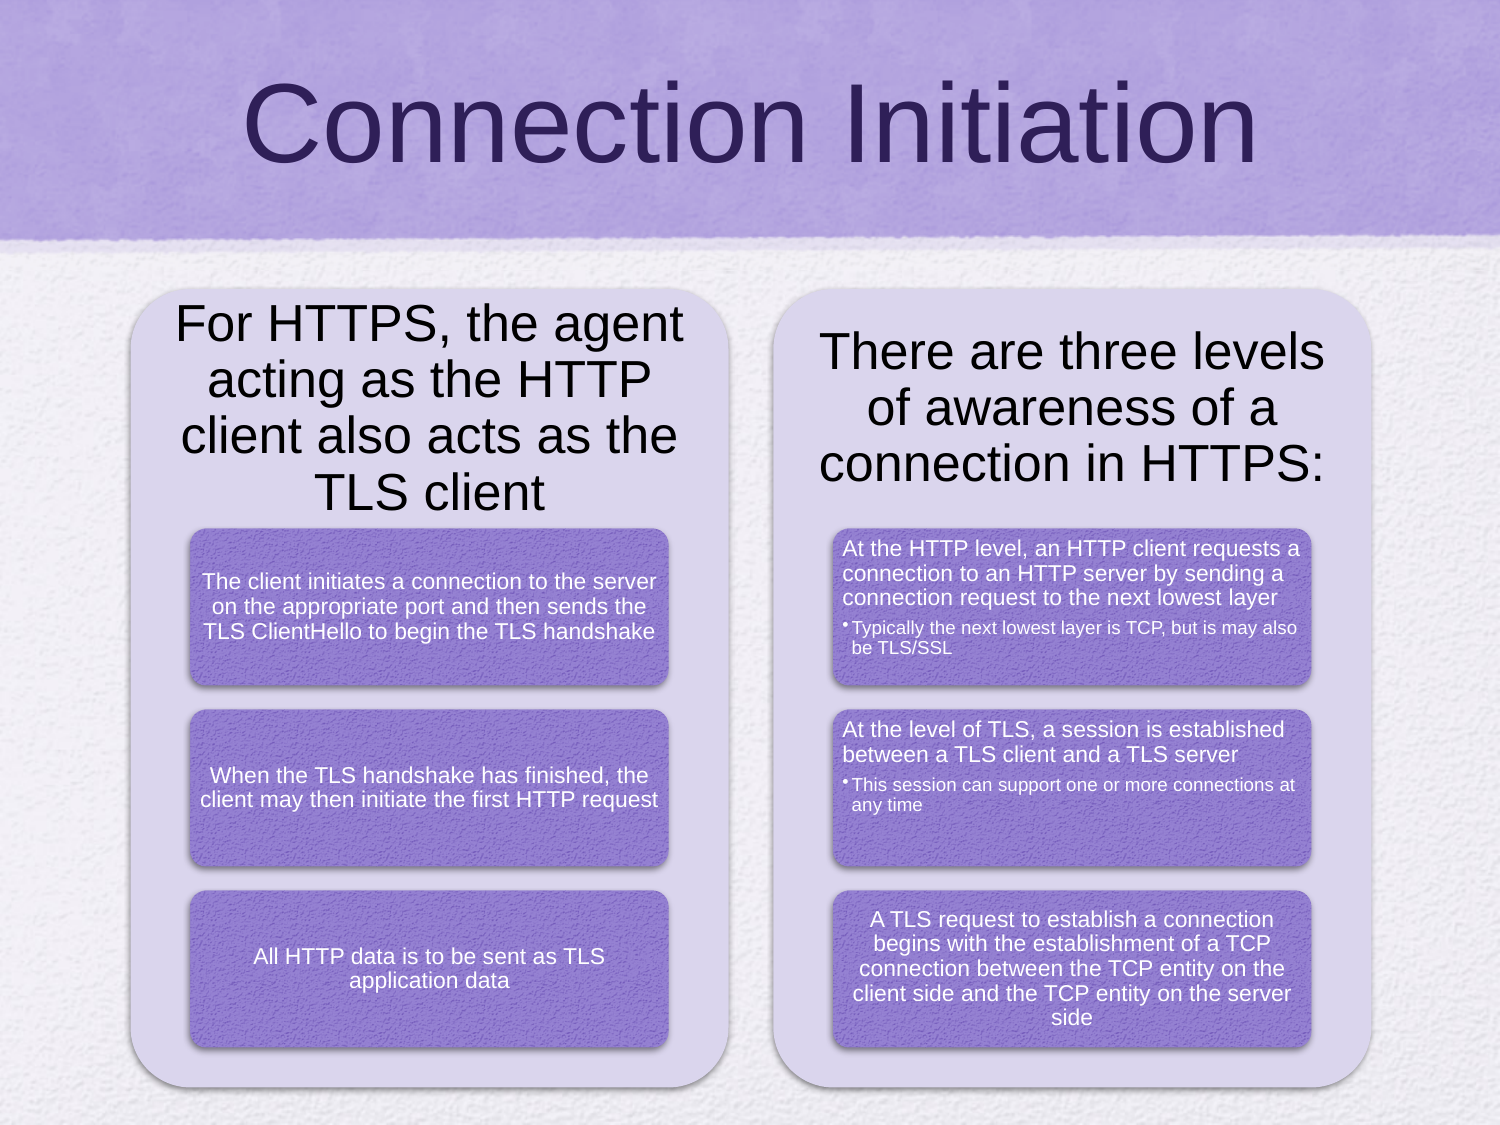

# Connection Initiation
For HTTPS, the agent acting as the HTTP client also acts as the TLS client
The client initiates a connection to the server on the appropriate port and then sends the TLS ClientHello to begin the TLS handshake
When the TLS handshake has finished, the client may then initiate the first HTTP request
All HTTP data is to be sent as TLS application data
There are three levels of awareness of a connection in HTTPS:
At the HTTP level, an HTTP client requests a connection to an HTTP server by sending a connection request to the next lowest layer
Typically the next lowest layer is TCP, but is may also be TLS/SSL
At the level of TLS, a session is established between a TLS client and a TLS server
This session can support one or more connections at any time
A TLS request to establish a connection begins with the establishment of a TCP connection between the TCP entity on the client side and the TCP entity on the server side